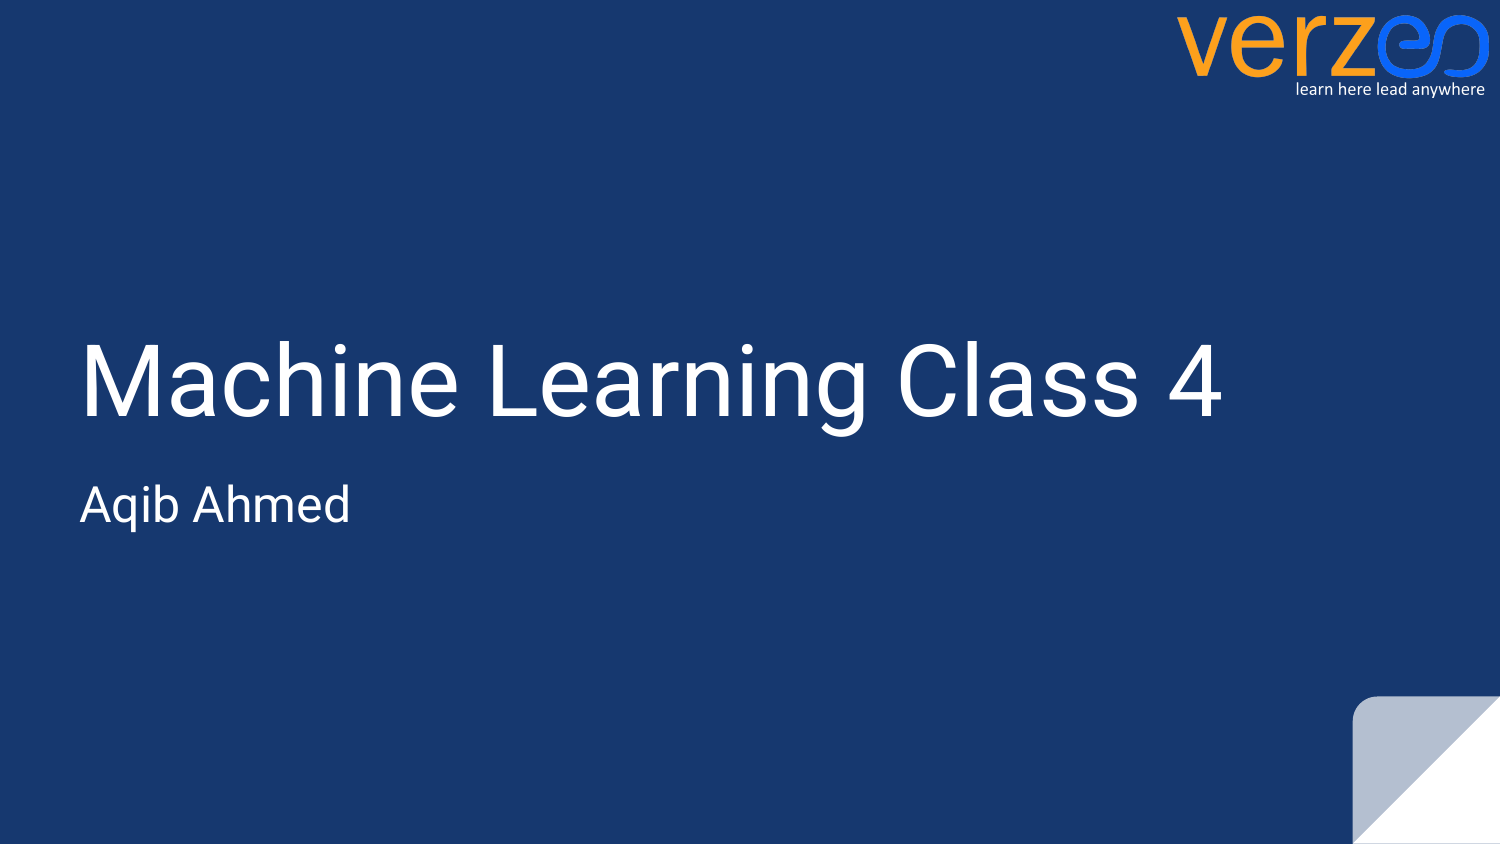

# Machine Learning Class 4
Aqib Ahmed